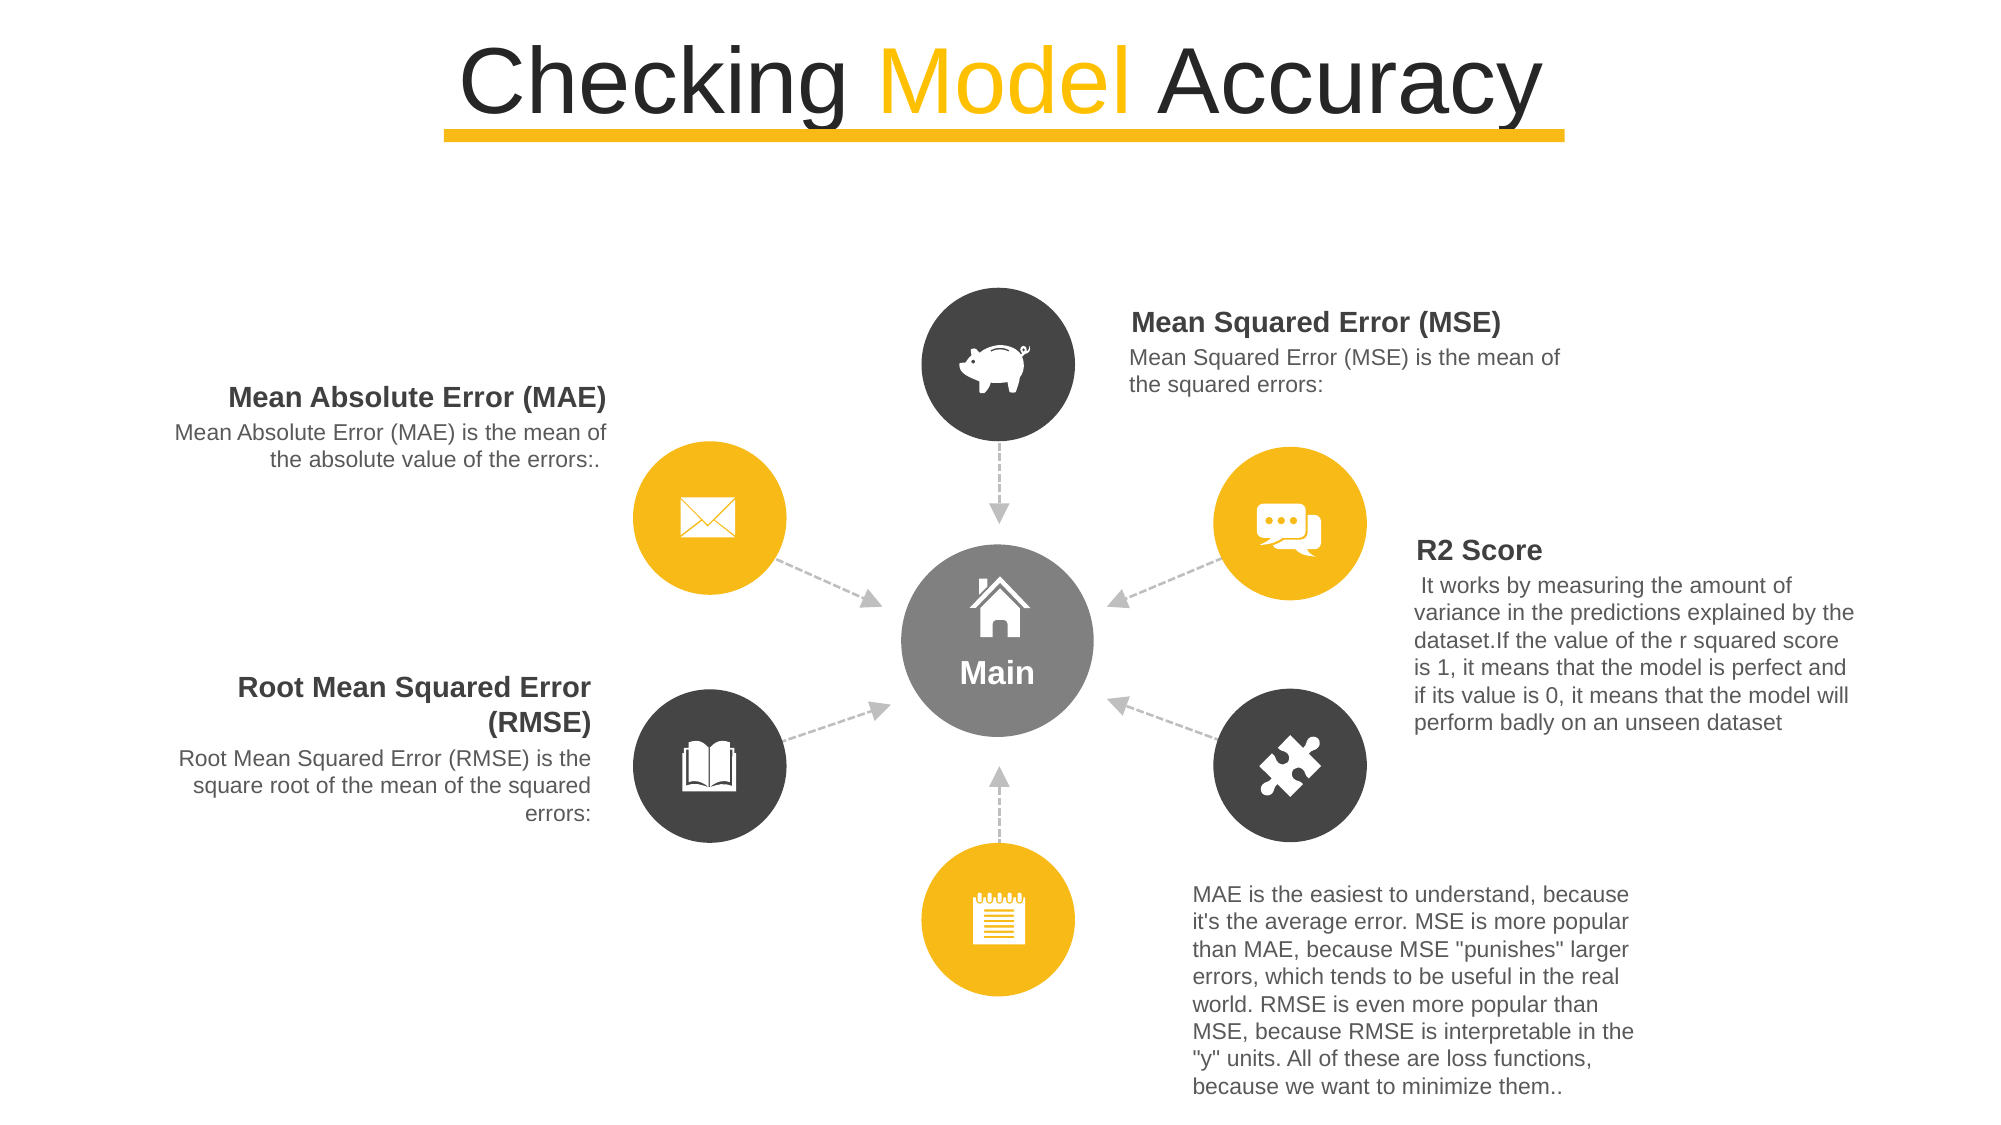

Checking Model Accuracy

Mean Squared Error (MSE)
Mean Squared Error (MSE) is the mean of the squared errors:

Mean Absolute Error (MAE)
Mean Absolute Error (MAE) is the mean of the absolute value of the errors:.

R2 Score
 It works by measuring the amount of variance in the predictions explained by the dataset.If the value of the r squared score is 1, it means that the model is perfect and if its value is 0, it means that the model will perform badly on an unseen dataset

Main
Root Mean Squared Error (RMSE)
Root Mean Squared Error (RMSE) is the square root of the mean of the squared errors:

MAE is the easiest to understand, because it's the average error. MSE is more popular than MAE, because MSE "punishes" larger errors, which tends to be useful in the real world. RMSE is even more popular than MSE, because RMSE is interpretable in the "y" units. All of these are loss functions, because we want to minimize them..